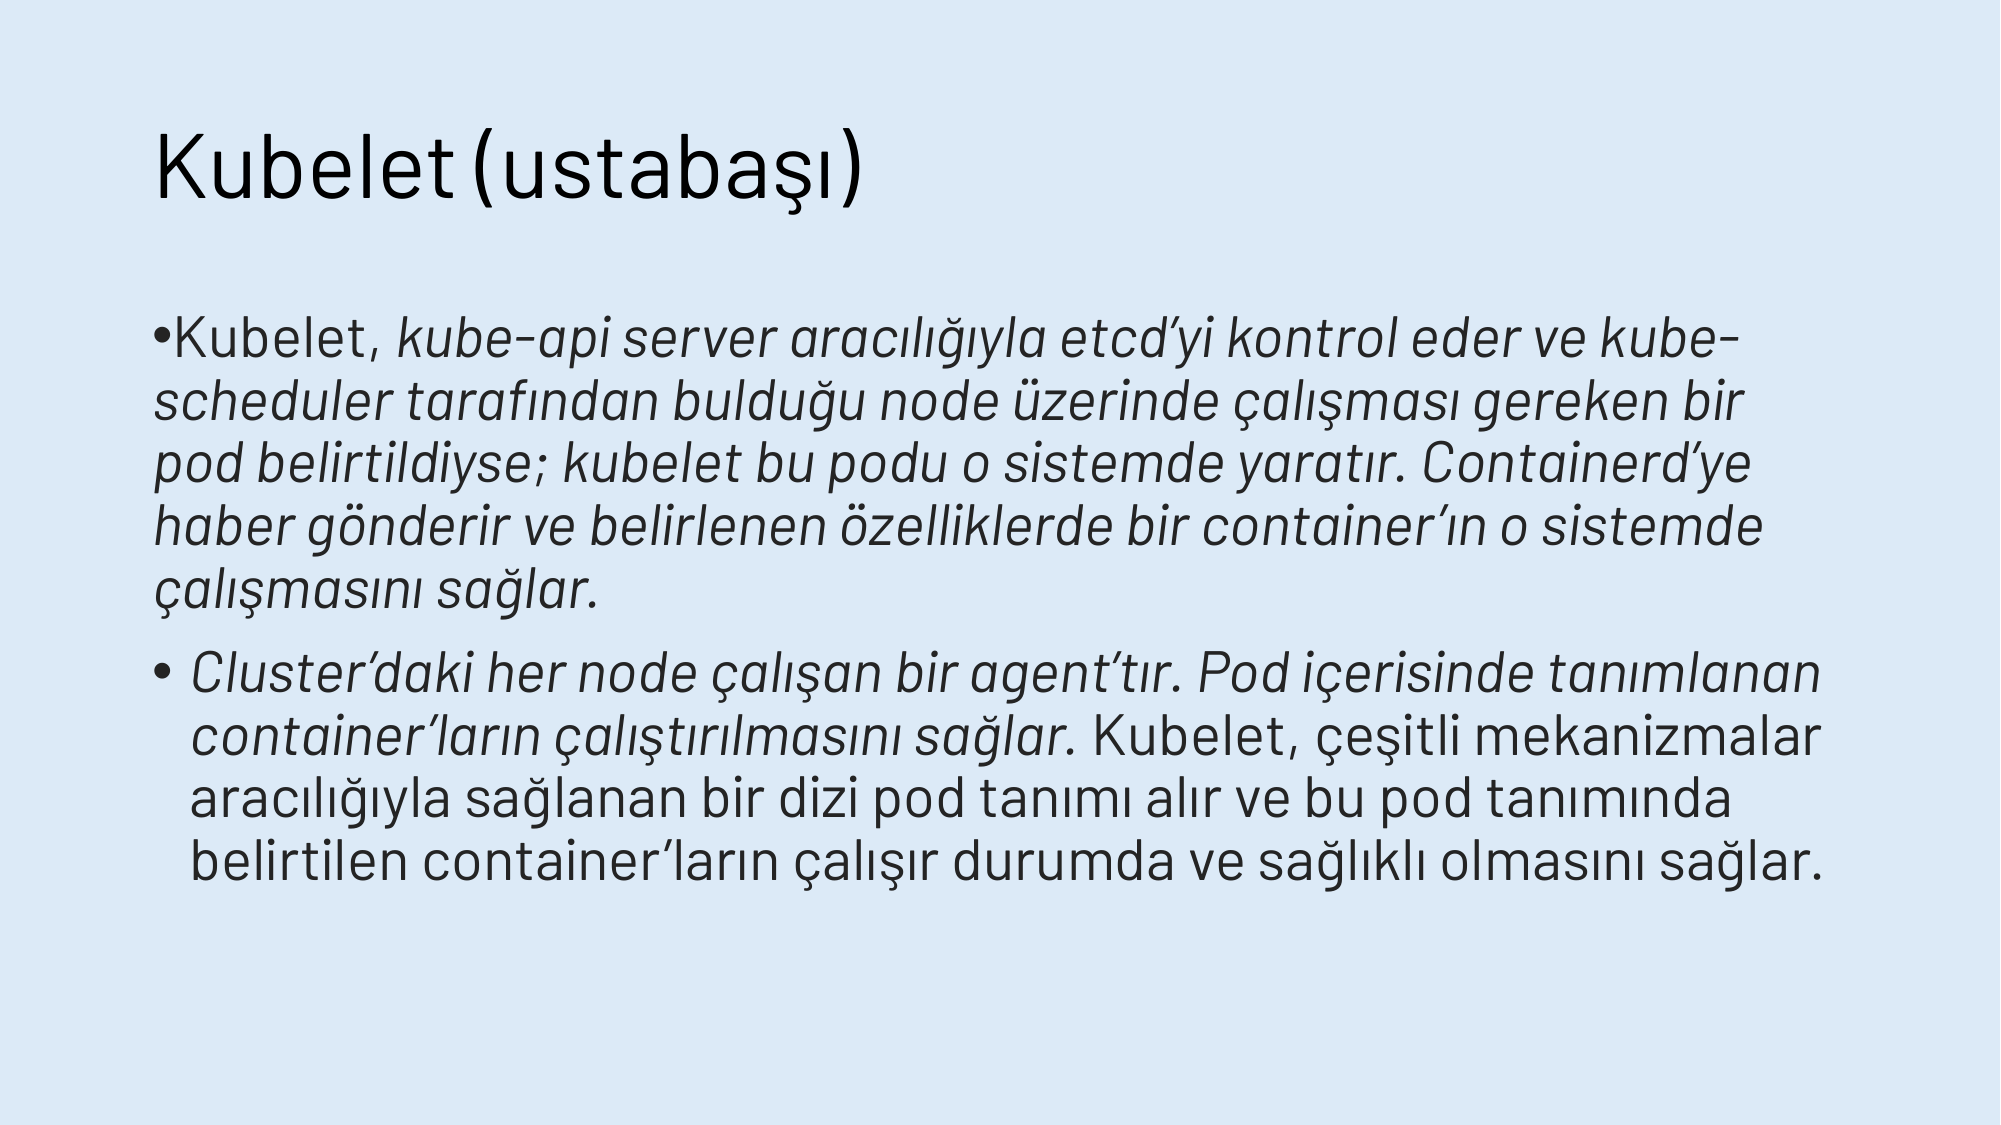

# Kubelet (ustabaşı)
Kubelet, kube-api server aracılığıyla etcd’yi kontrol eder ve kube-scheduler tarafından bulduğu node üzerinde çalışması gereken bir pod belirtildiyse; kubelet bu podu o sistemde yaratır. Containerd’ye haber gönderir ve belirlenen özelliklerde bir container’ın o sistemde çalışmasını sağlar.
Cluster’daki her node çalışan bir agent’tır. Pod içerisinde tanımlanan container’ların çalıştırılmasını sağlar. Kubelet, çeşitli mekanizmalar aracılığıyla sağlanan bir dizi pod tanımı alır ve bu pod tanımında belirtilen container’ların çalışır durumda ve sağlıklı olmasını sağlar.